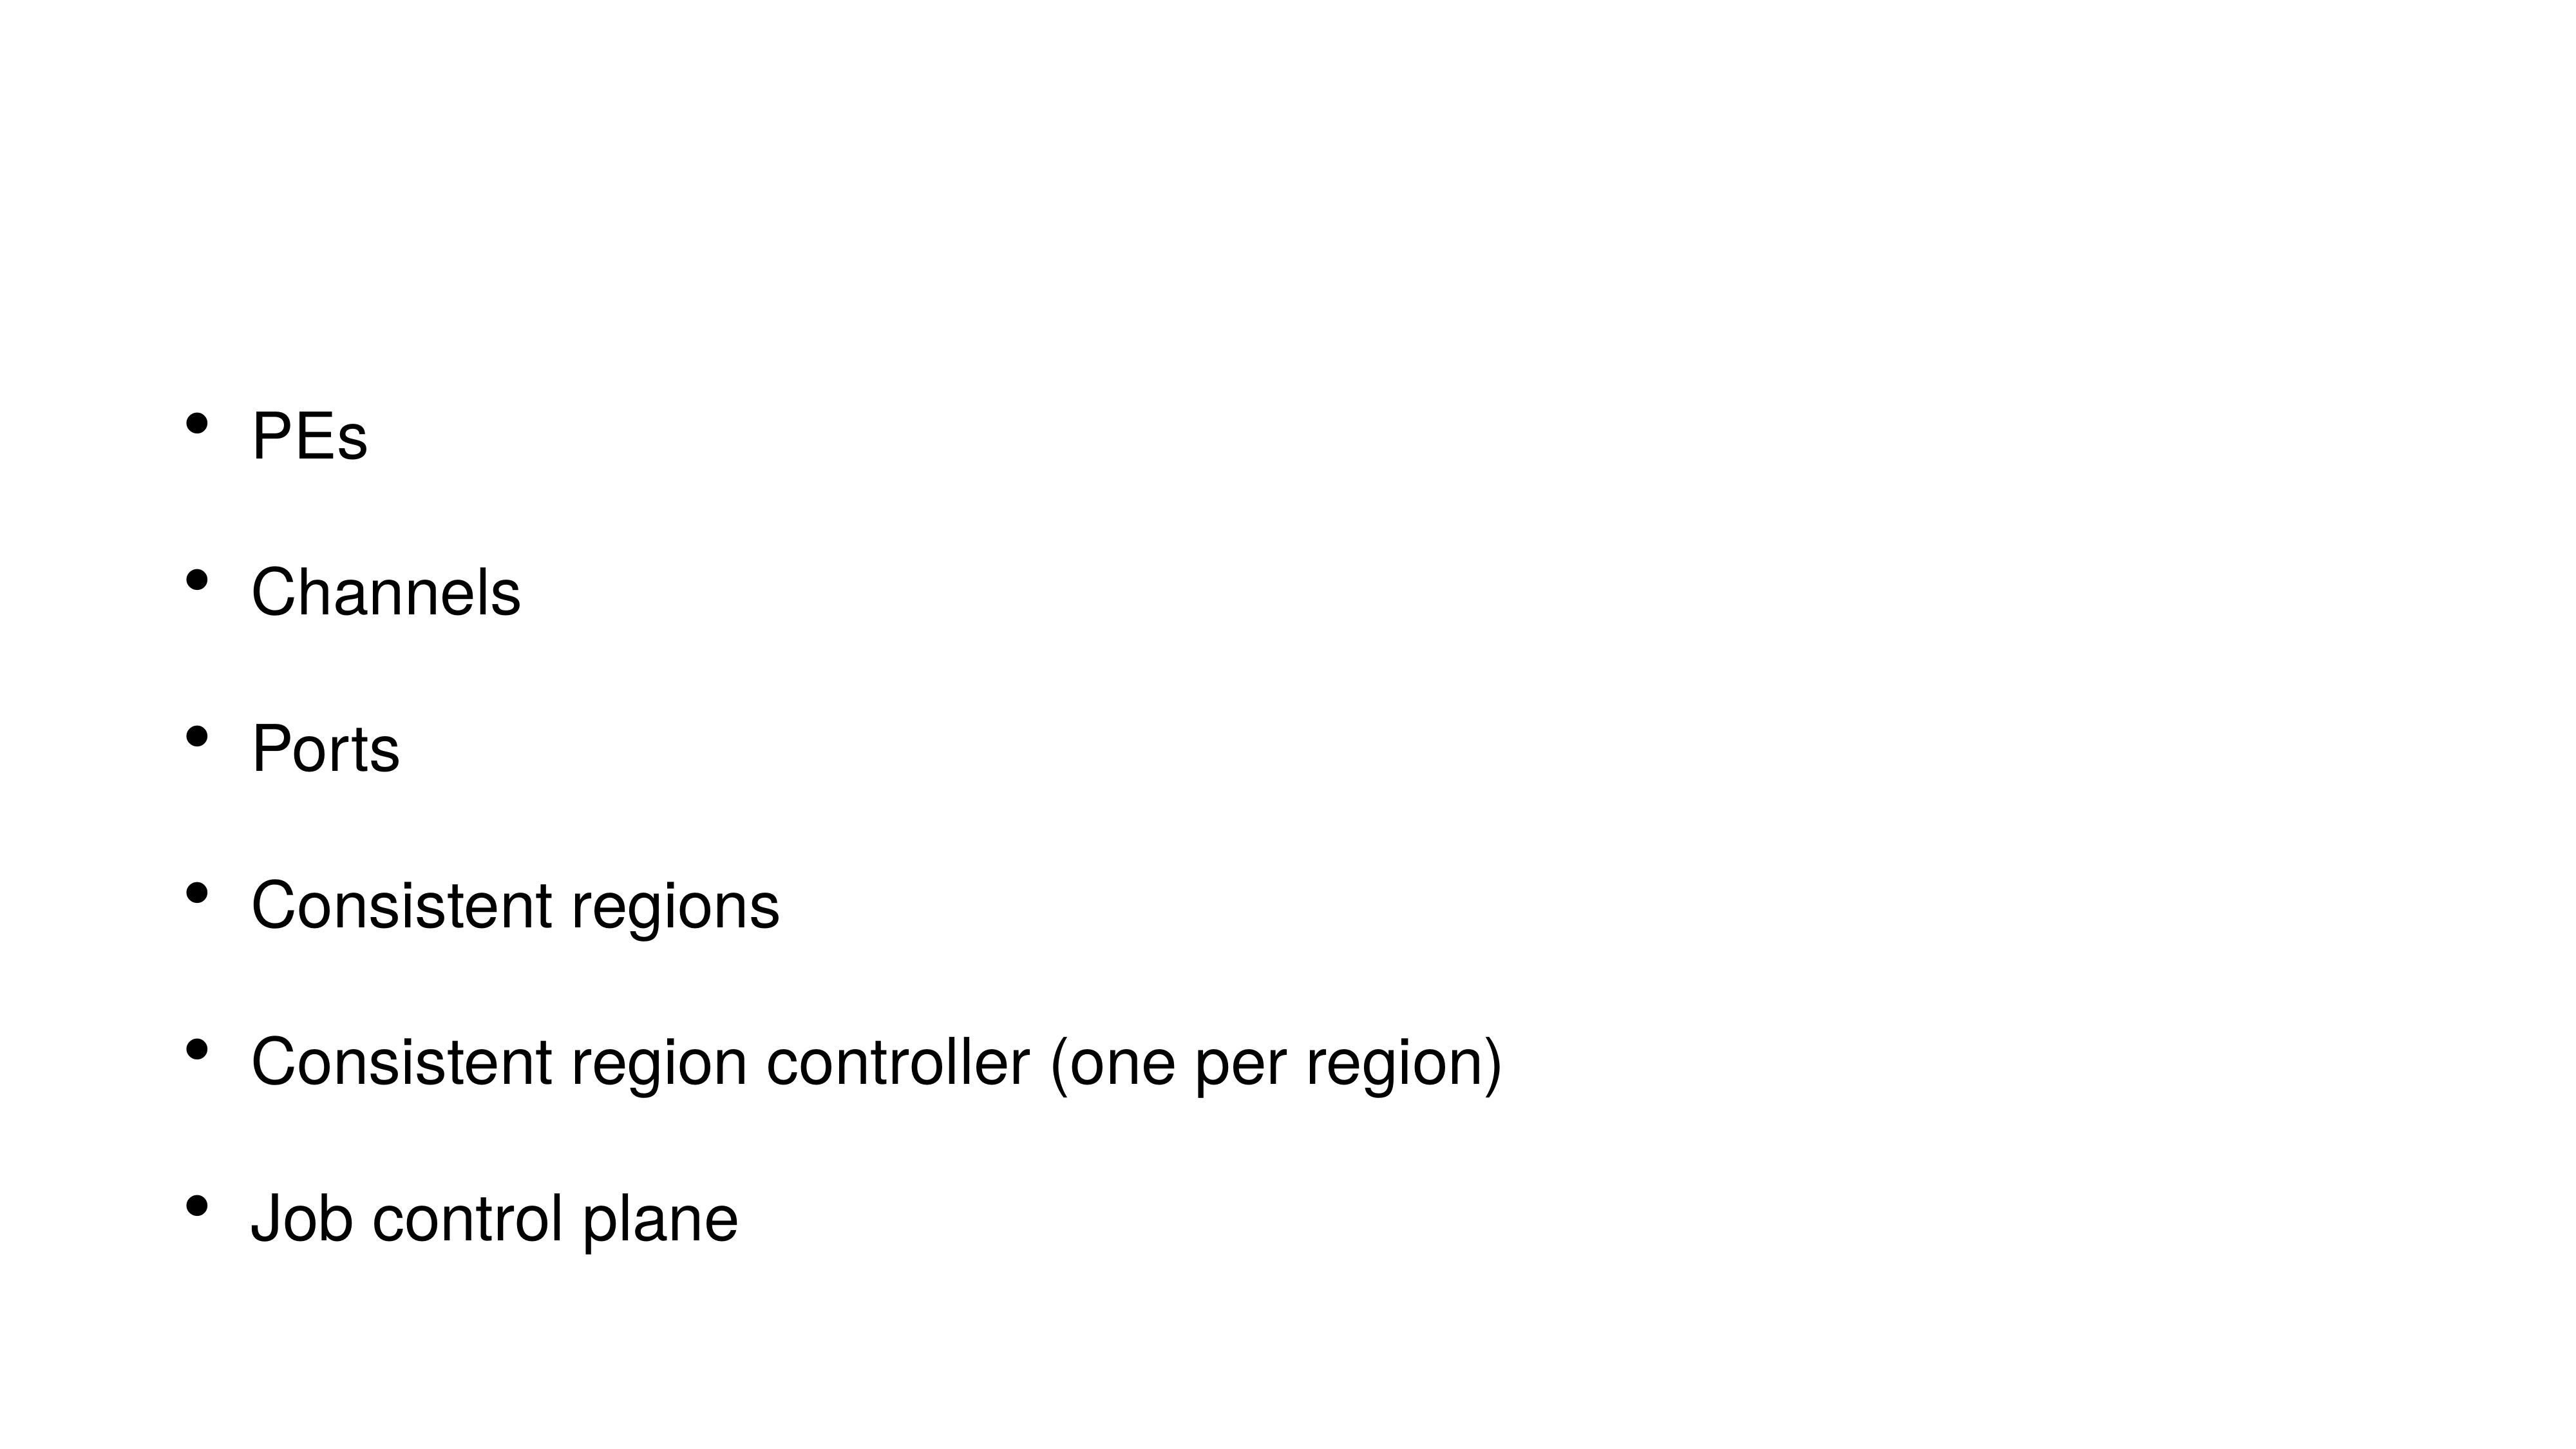

#
PEs
Channels
Ports
Consistent regions
Consistent region controller (one per region)
Job control plane
71